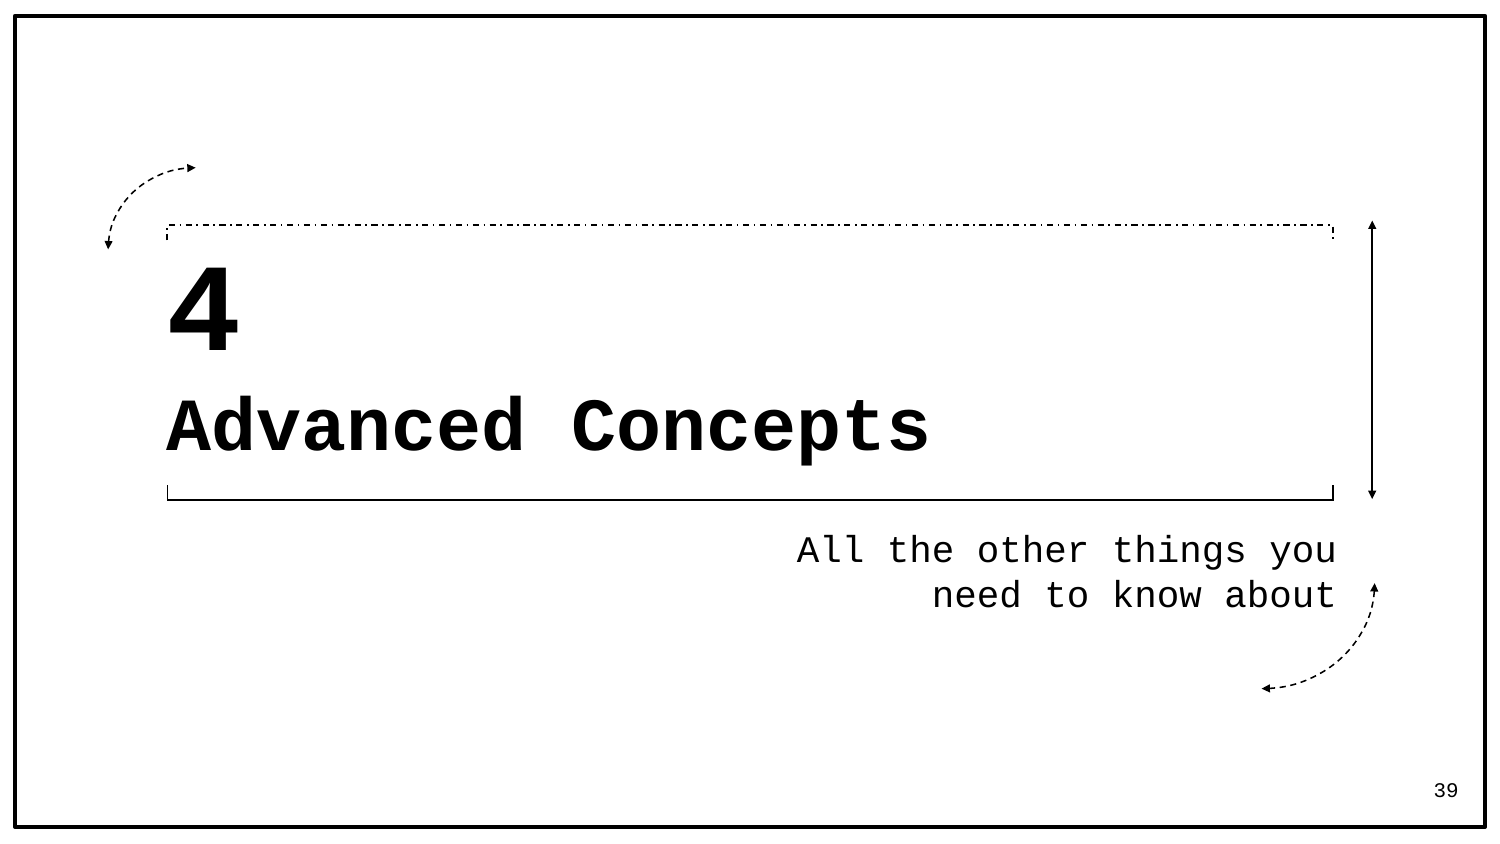

# 4
Advanced Concepts
All the other things you need to know about
39